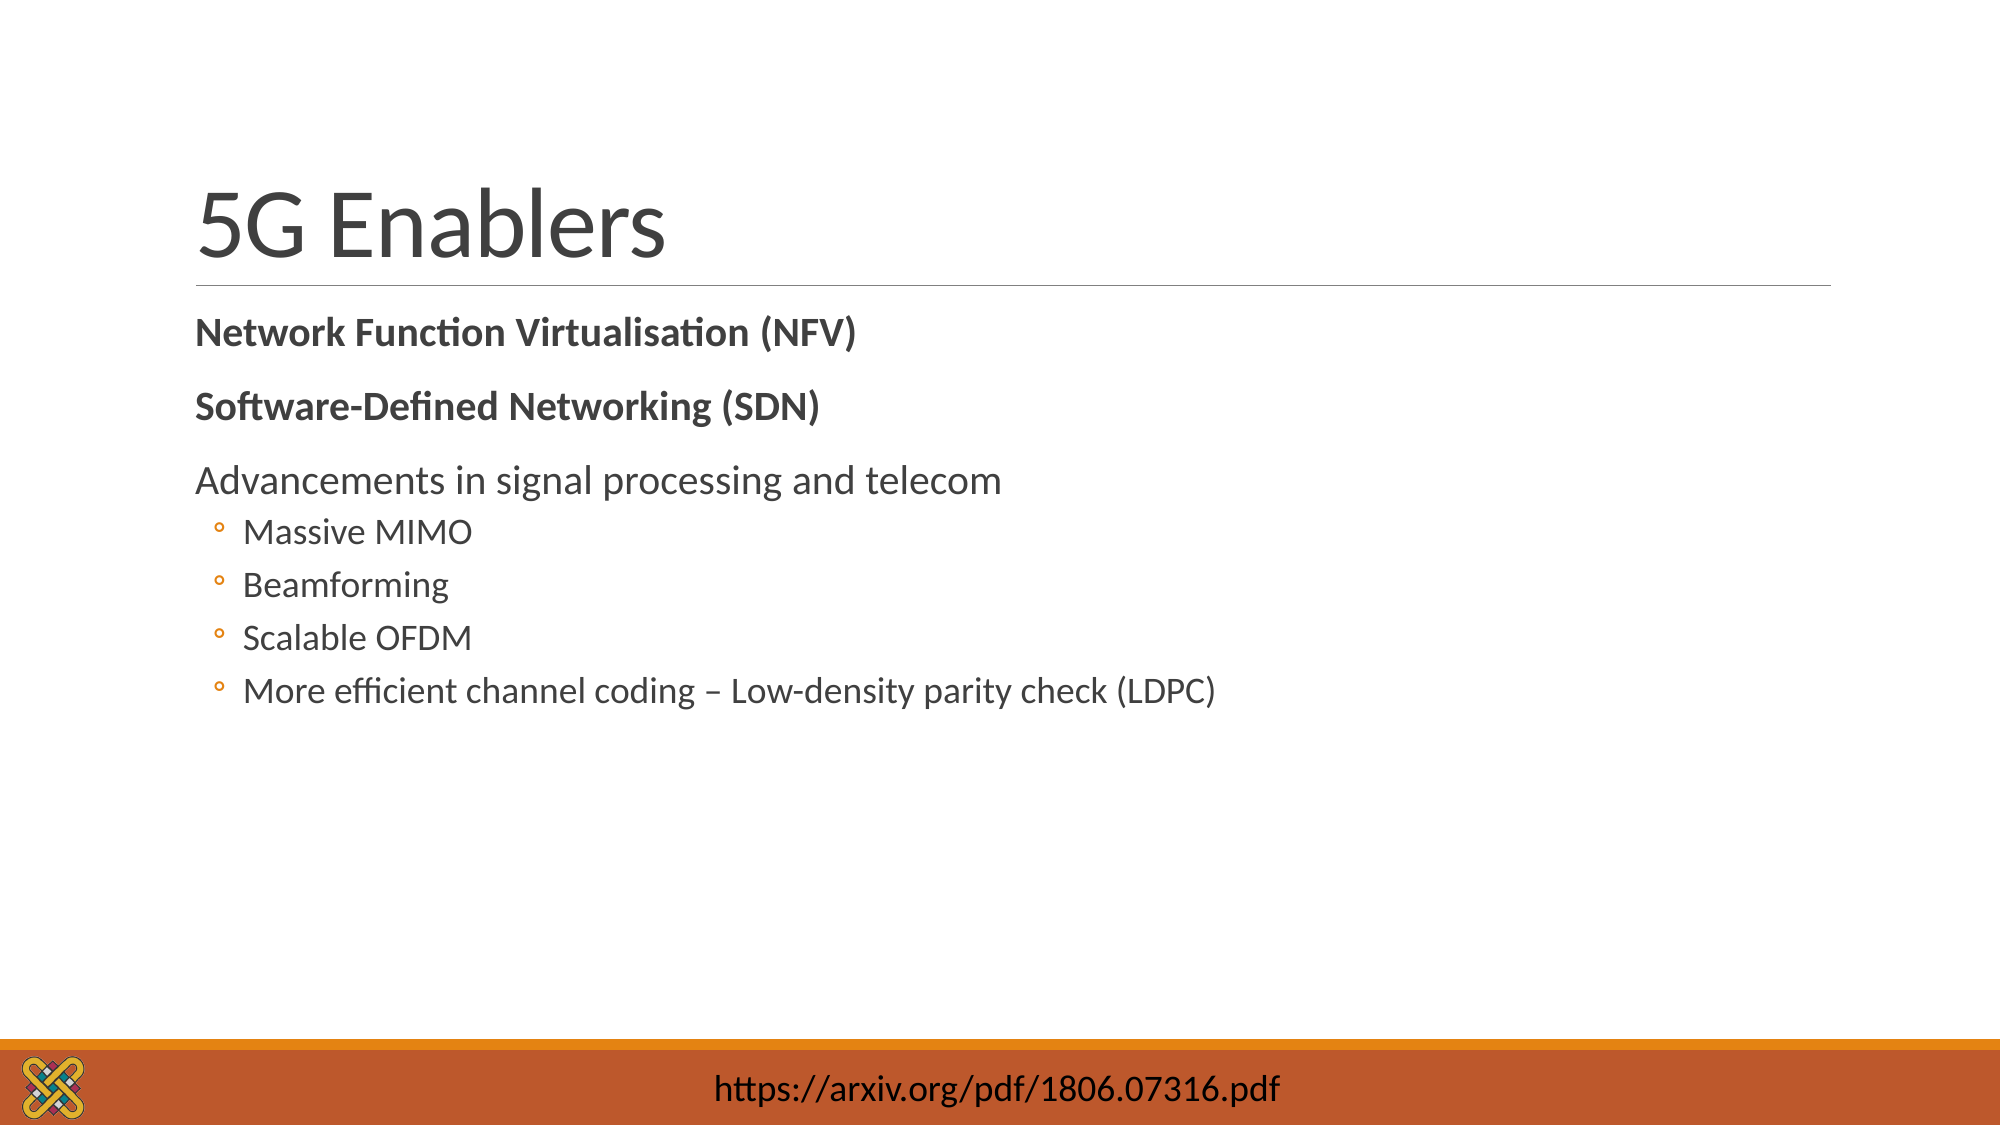

# 5G Enablers
Network Function Virtualisation (NFV)
Software-Defined Networking (SDN)
Advancements in signal processing and telecom
Massive MIMO
Beamforming
Scalable OFDM
More efficient channel coding – Low-density parity check (LDPC)

https://arxiv.org/pdf/1806.07316.pdf